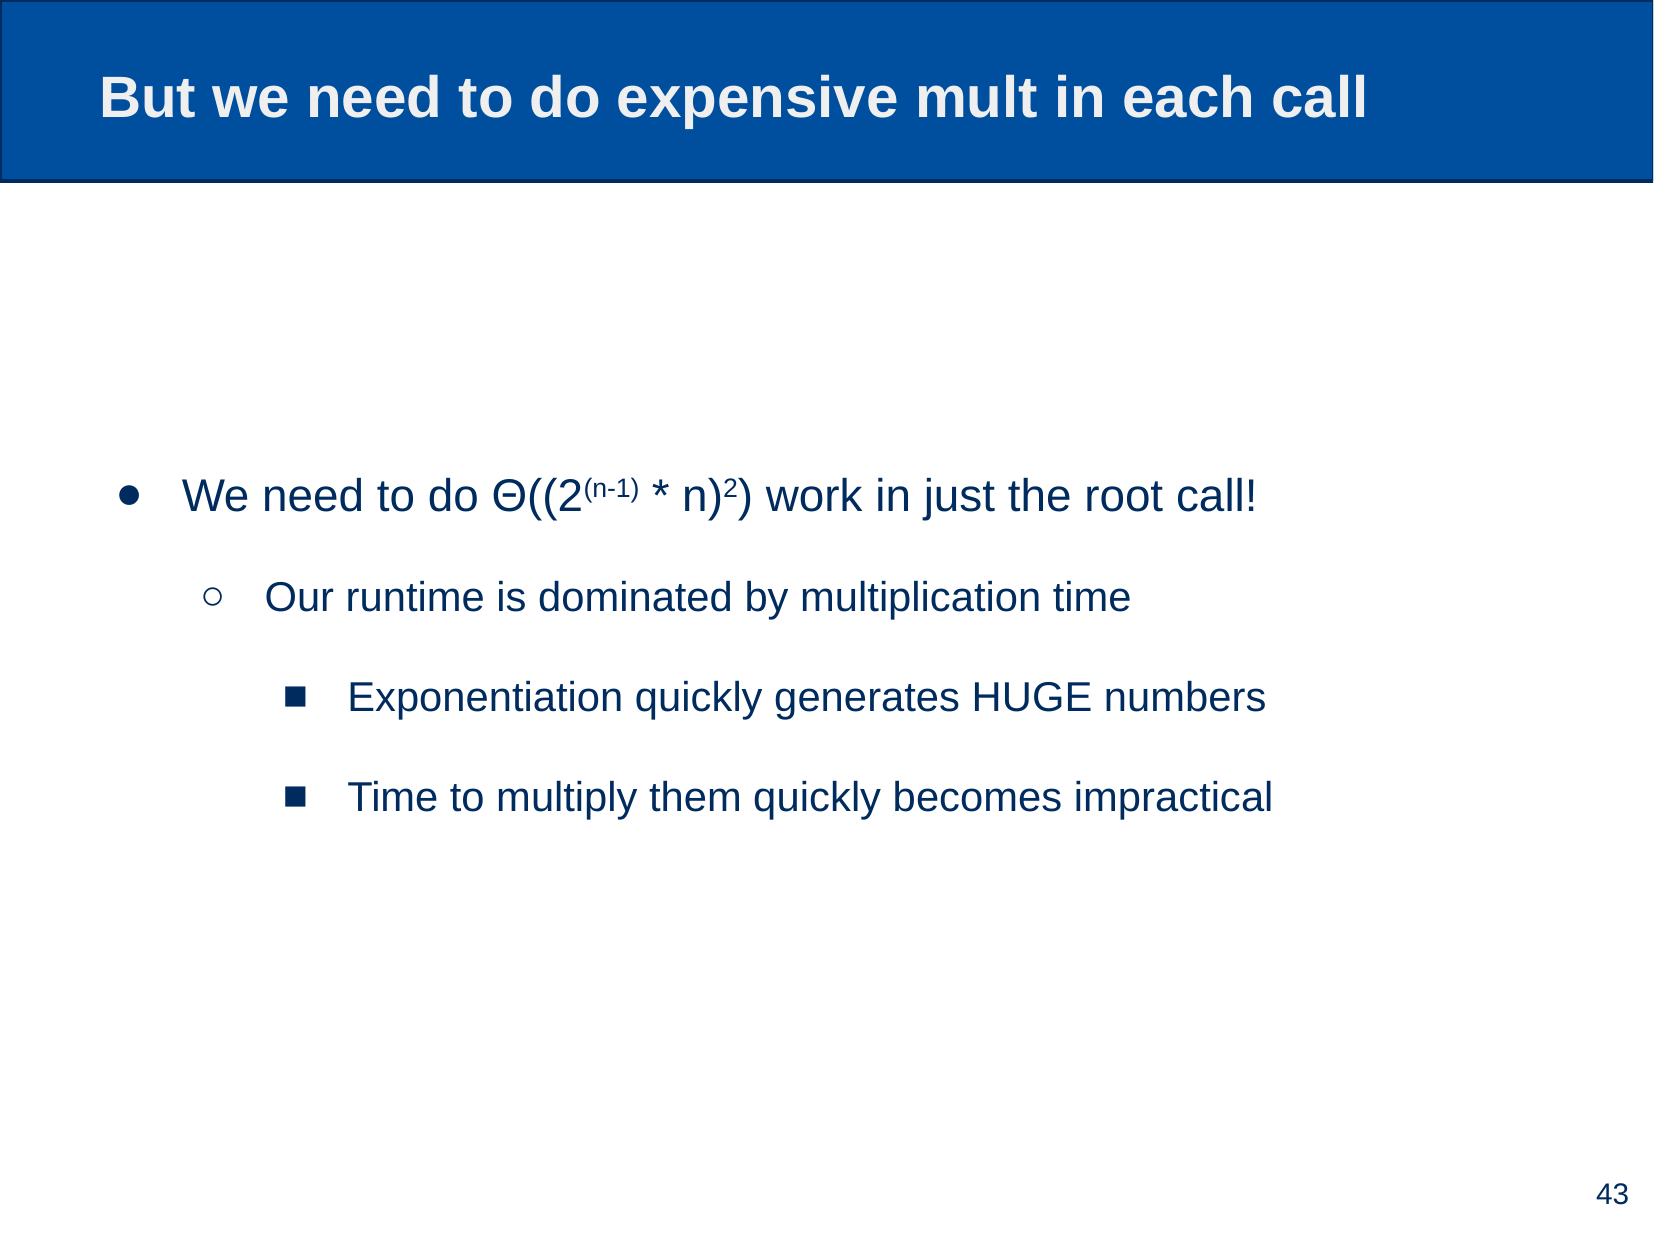

# But we need to do expensive mult in each call
We need to do Θ((2(n-1) * n)2) work in just the root call!
Our runtime is dominated by multiplication time
Exponentiation quickly generates HUGE numbers
Time to multiply them quickly becomes impractical
43